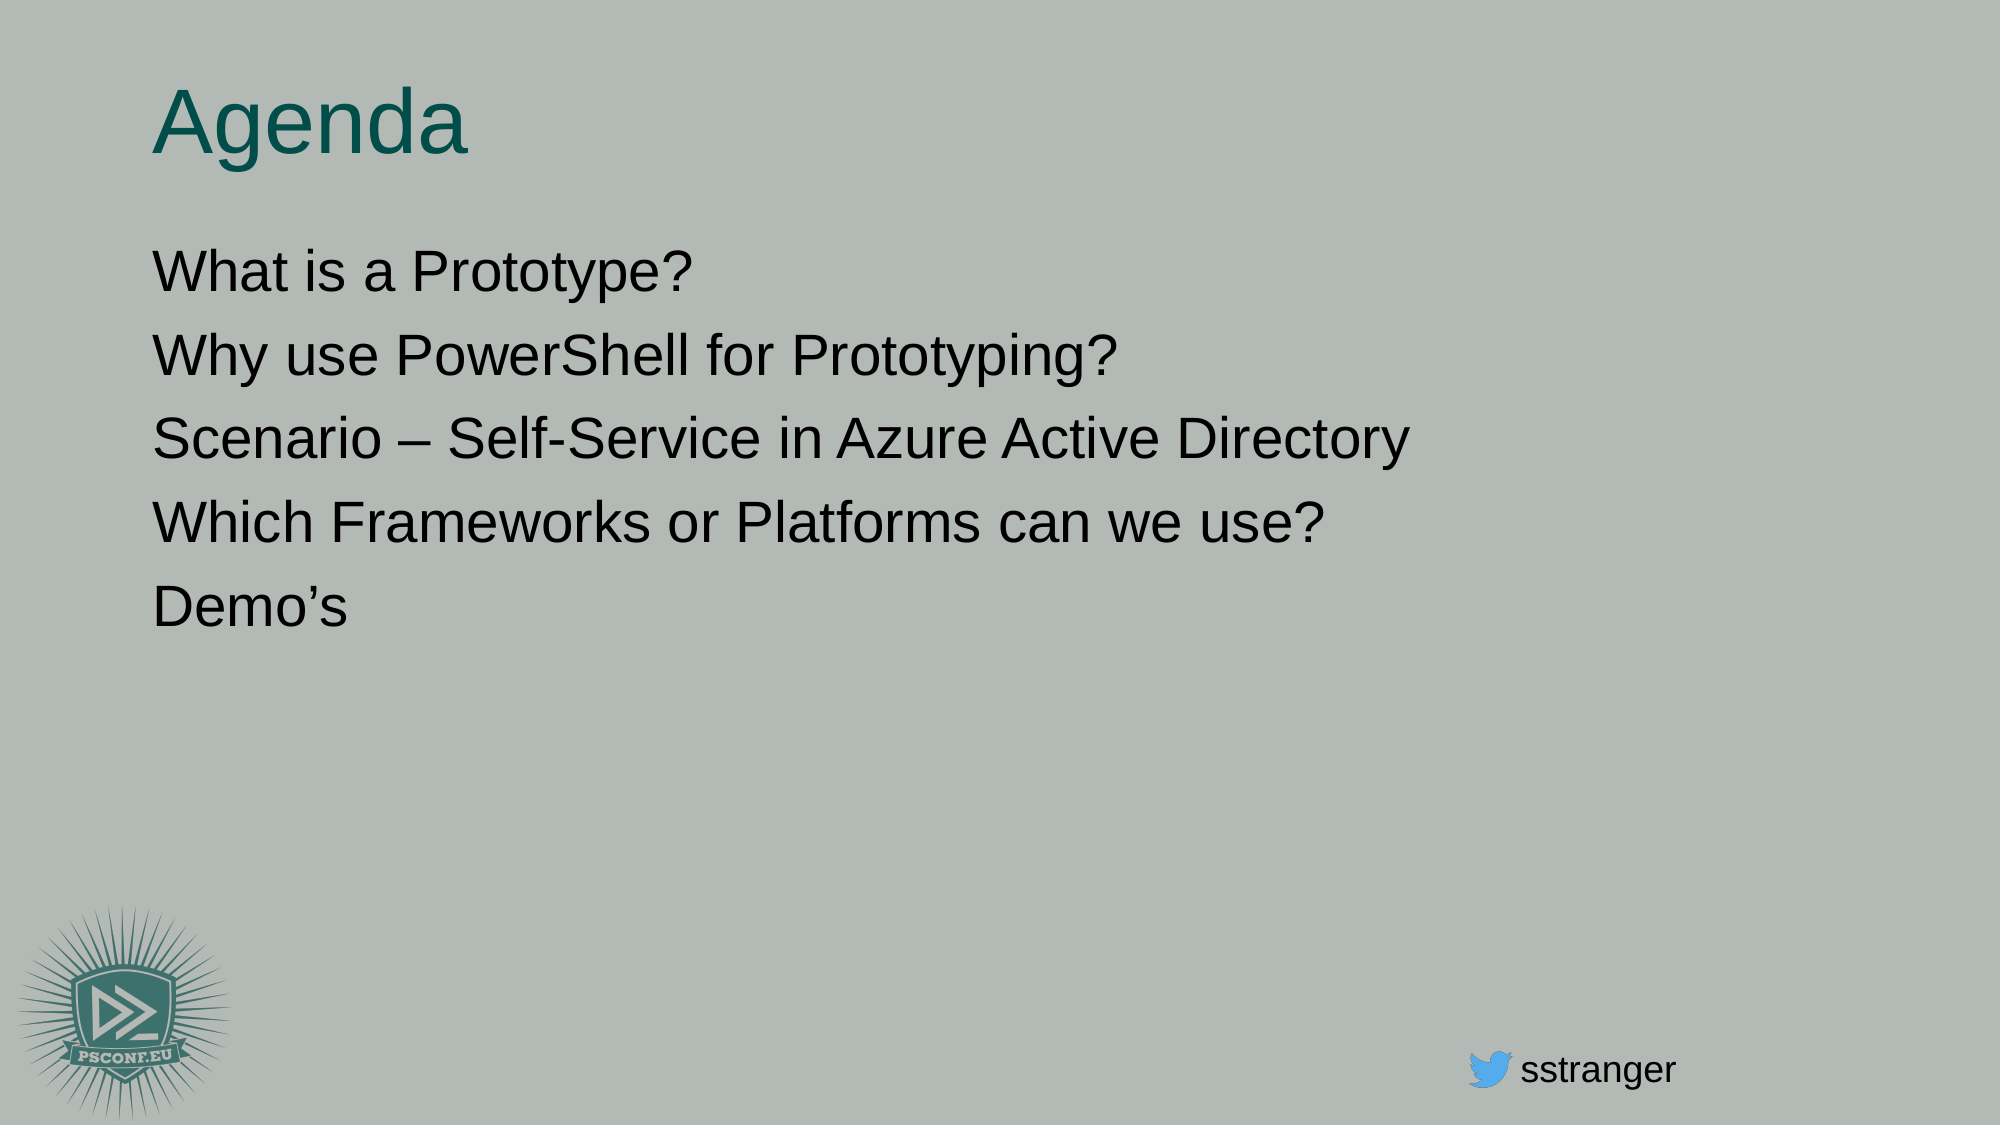

# Agenda
What is a Prototype?
Why use PowerShell for Prototyping?
Scenario – Self-Service in Azure Active Directory
Which Frameworks or Platforms can we use?
Demo’s

sstranger